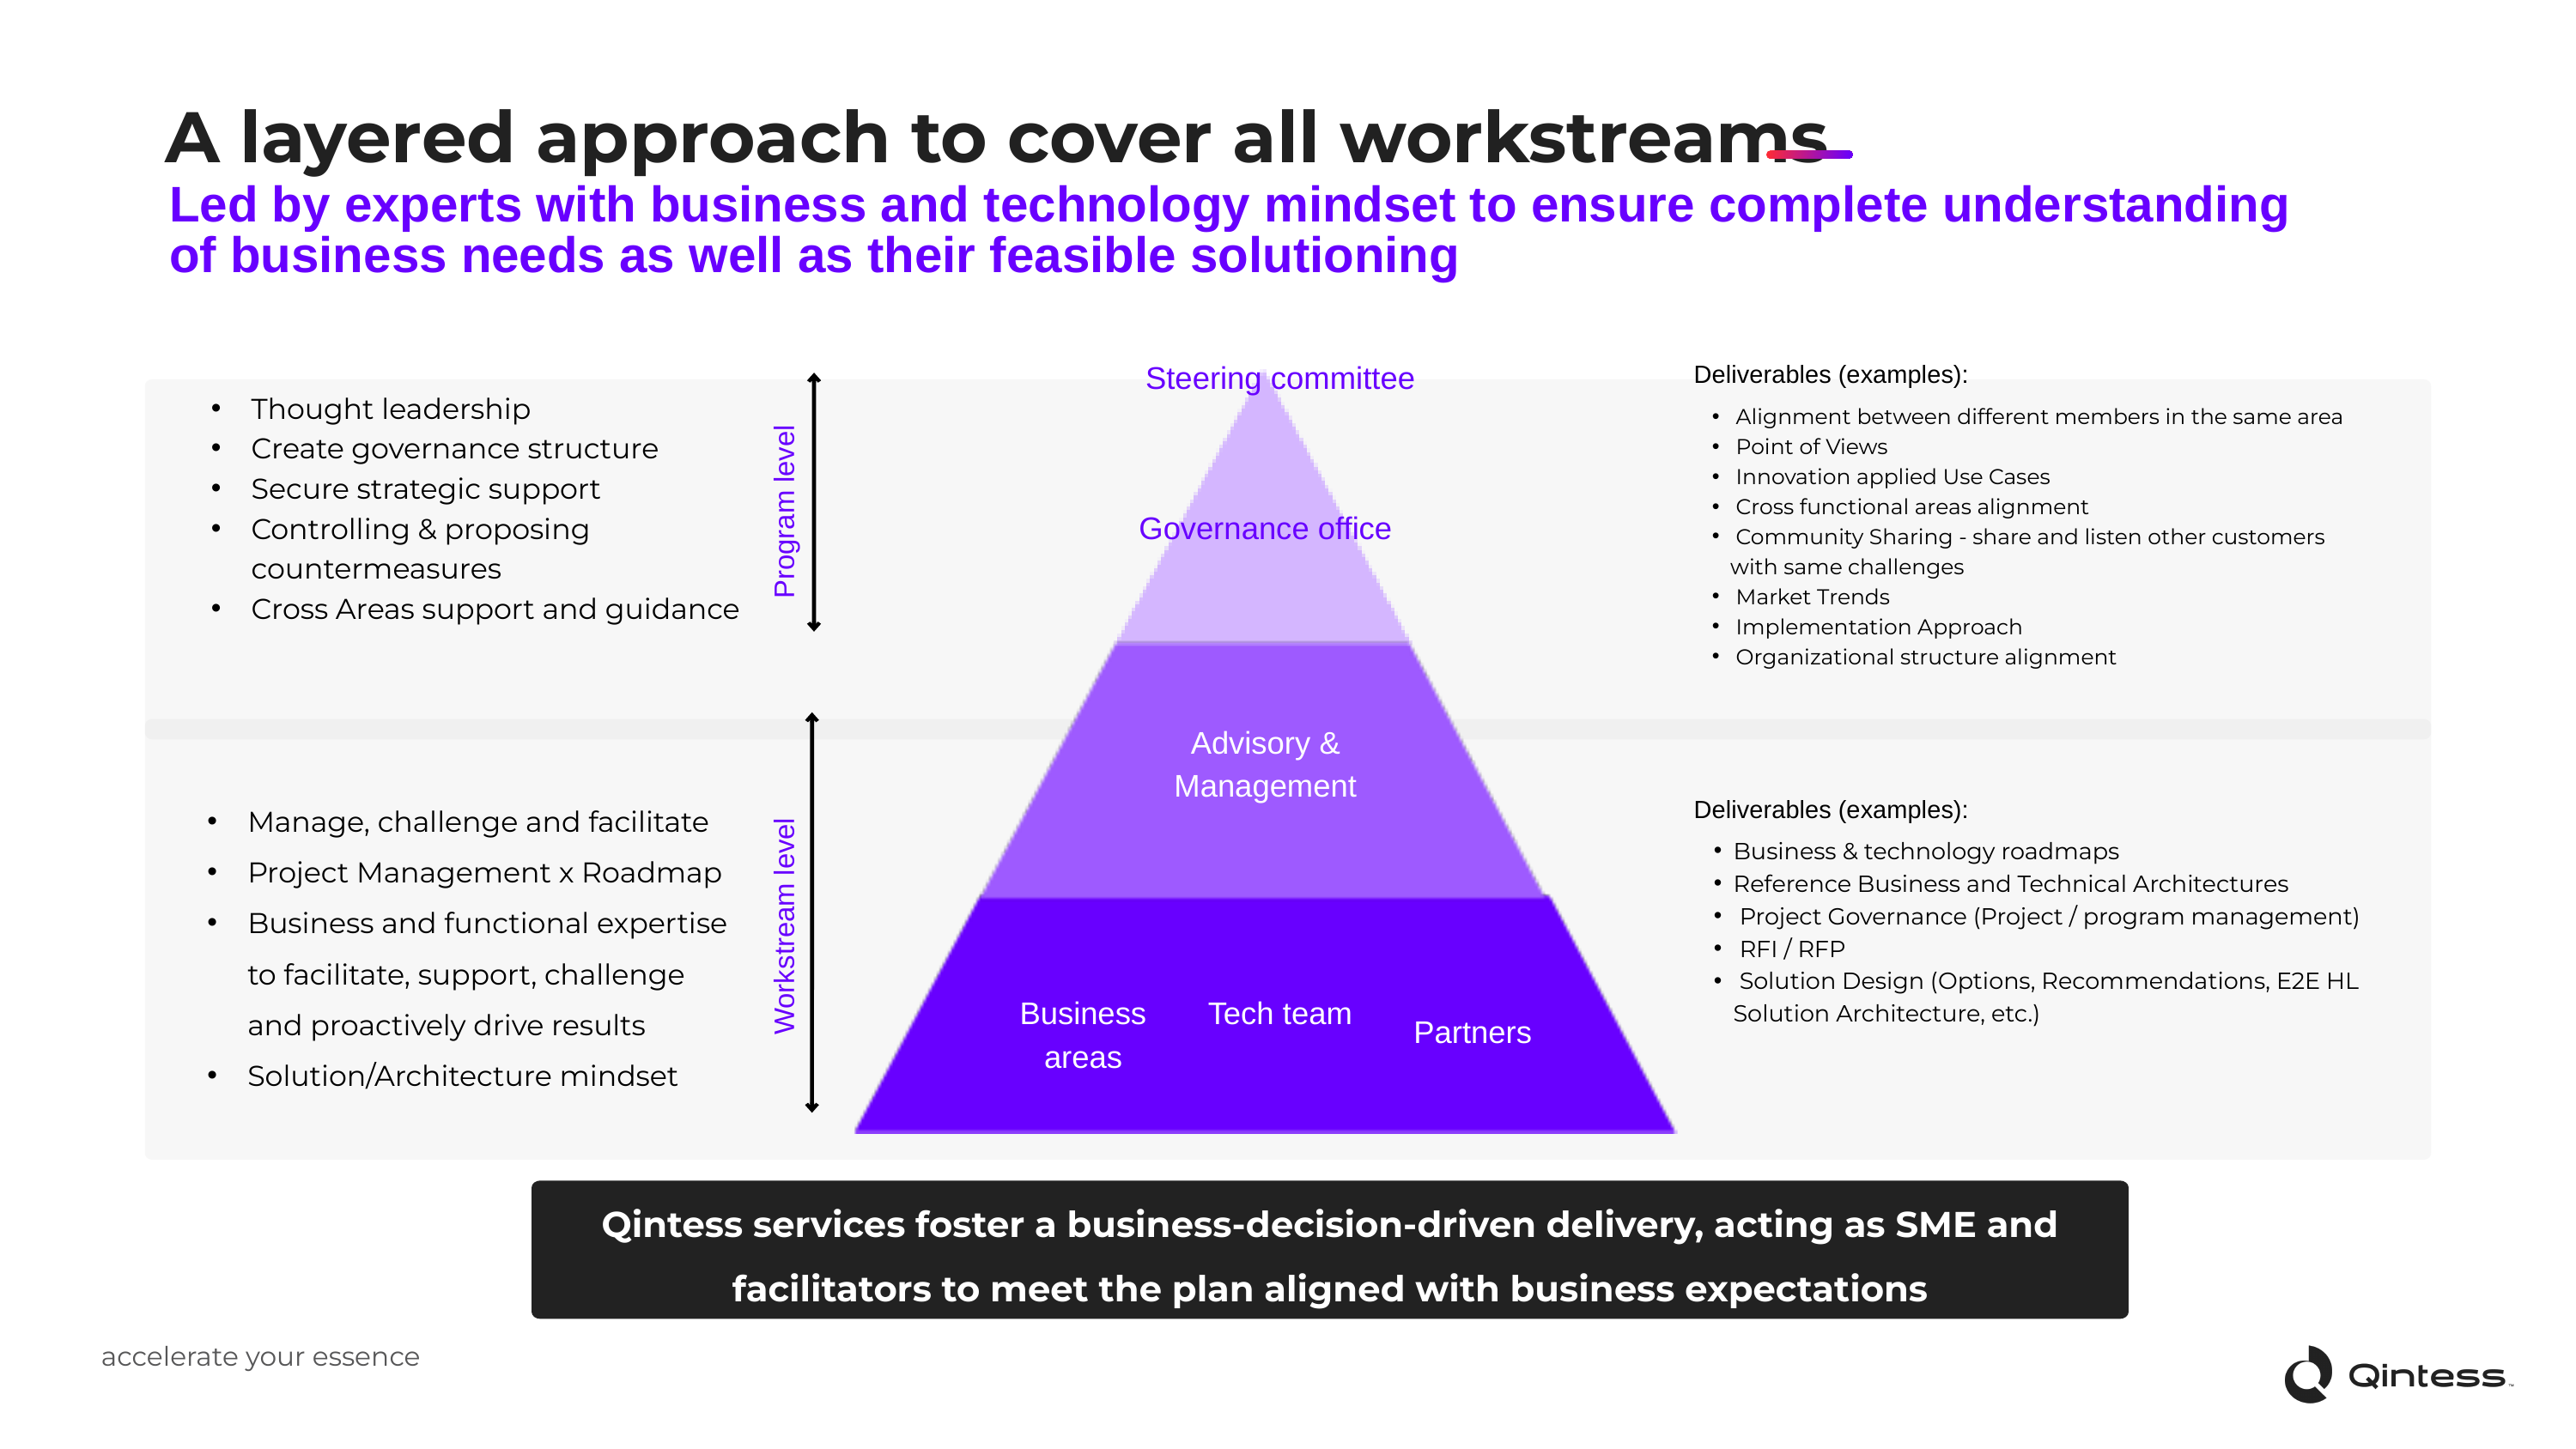

A layered approach to cover all workstreams​

Led by experts with business and technology mindset to ensure complete understanding of business needs as well as their feasible solutioning ​
Steering committee

Governance office

Advisory & Management

Business areas
Tech team
Partners
Deliverables (examples):

Thought leadership​
Create governance structure ​
Secure strategic support​
Controlling & proposing countermeasures​
Cross Areas support and guidance
 Alignment between different members in the same area​
 Point of Views ​
 Innovation applied Use Cases​
 Cross functional areas alignment ​
 Community Sharing - share and listen other customers with same challenges​
 Market Trends​
 Implementation Approach​
 Organizational structure alignment​
Program level

Manage, challenge and facilitate​
Project Management x Roadmap​
Business and functional expertise to facilitate, support, challenge and proactively drive results​
Solution/Architecture mindset
Deliverables (examples):
Business & technology roadmaps
Reference Business and Technical Architectures​
 Project Governance (Project / program management) ​
 RFI / RFP​
 Solution Design (Options, Recommendations, E2E HL Solution Architecture, etc.)
Workstream level

Qintess services foster a business-decision-driven delivery, acting as SME and facilitators to meet the plan aligned with business expectations​